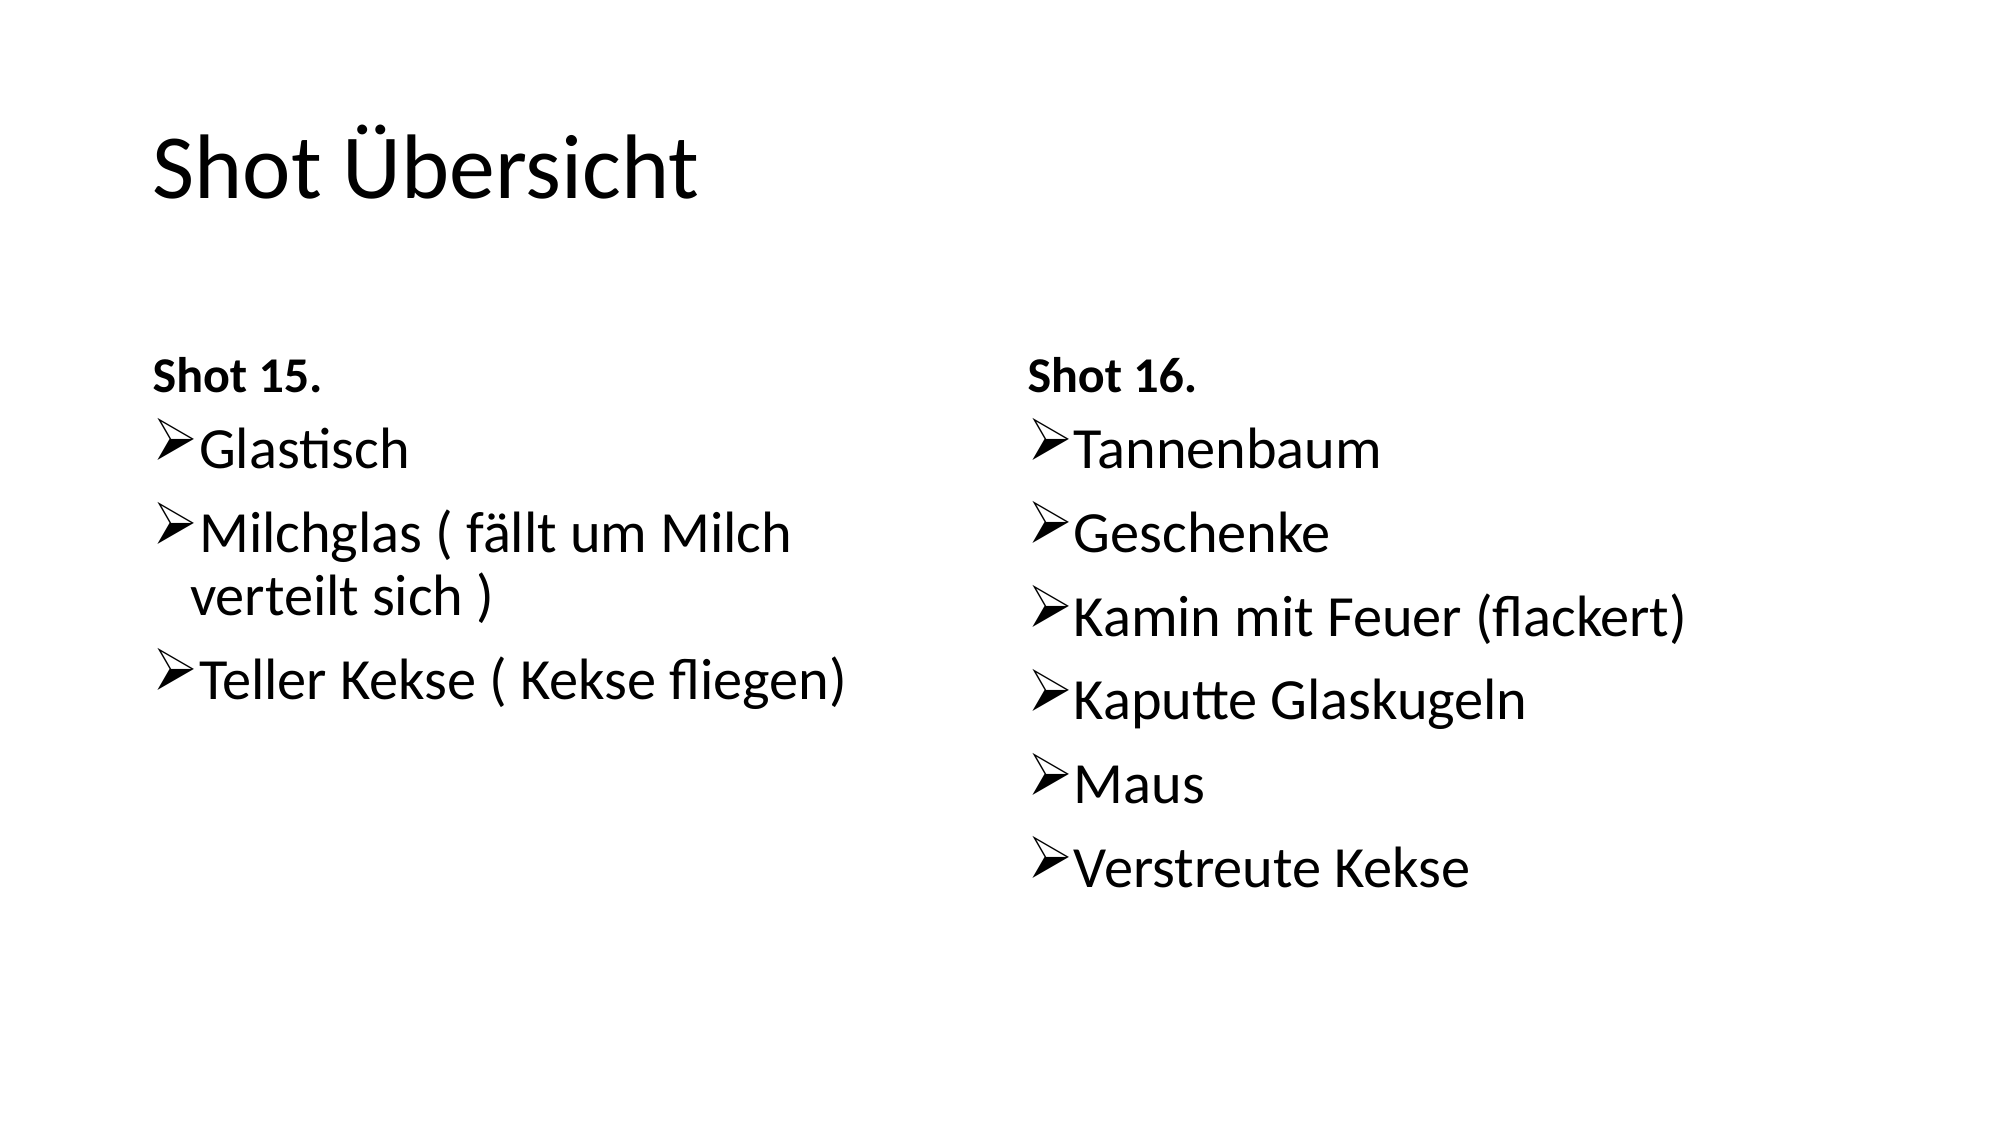

# Shot Übersicht
Shot 15.
Shot 16.
Glastisch
Milchglas ( fällt um Milch verteilt sich )
Teller Kekse ( Kekse fliegen)
Tannenbaum
Geschenke
Kamin mit Feuer (flackert)
Kaputte Glaskugeln
Maus
Verstreute Kekse